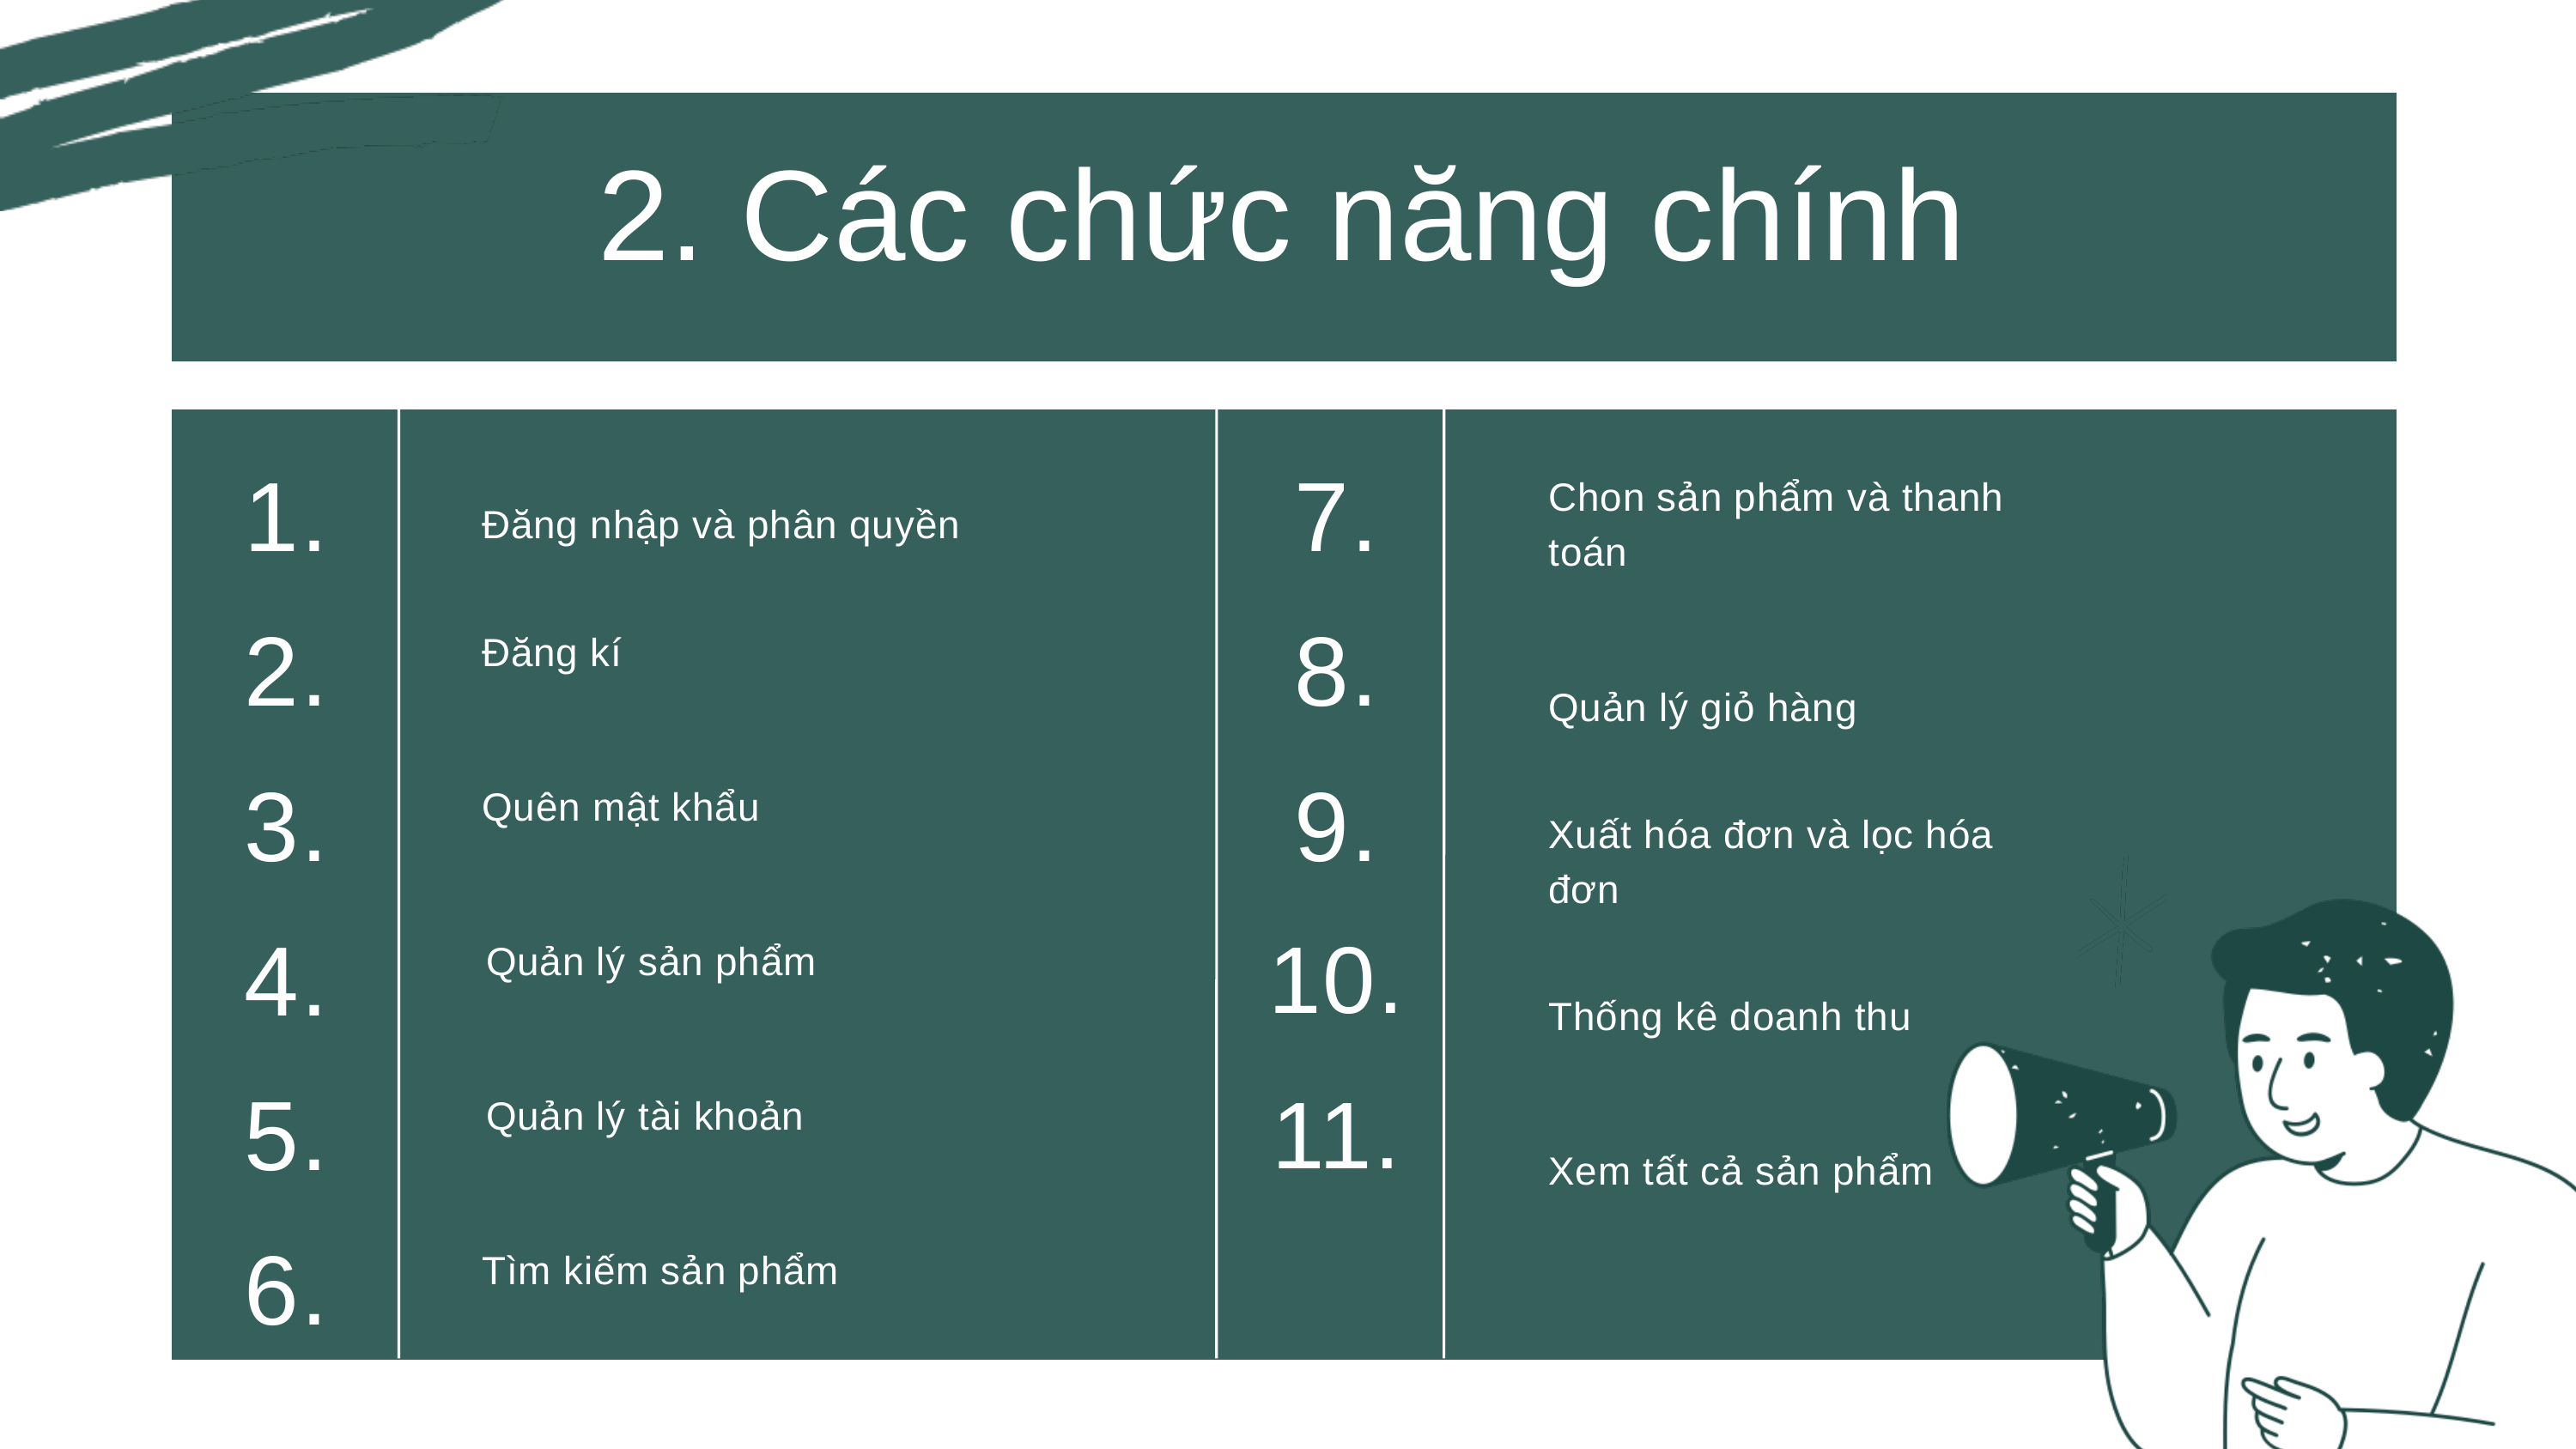

2. Các chức năng chính

1.
7.
Chon sản phẩm và thanh toán
Quản lý giỏ hàng
Xuất hóa đơn và lọc hóa đơn
Thống kê doanh thu
Xem tất cả sản phẩm
Đăng nhập và phân quyền
Đăng kí
Quên mật khẩu
Quản lý sản phẩm
Quản lý tài khoản
Tìm kiếm sản phẩm
2.
8.
3.
9.

4.
10.
5.
11.
6.